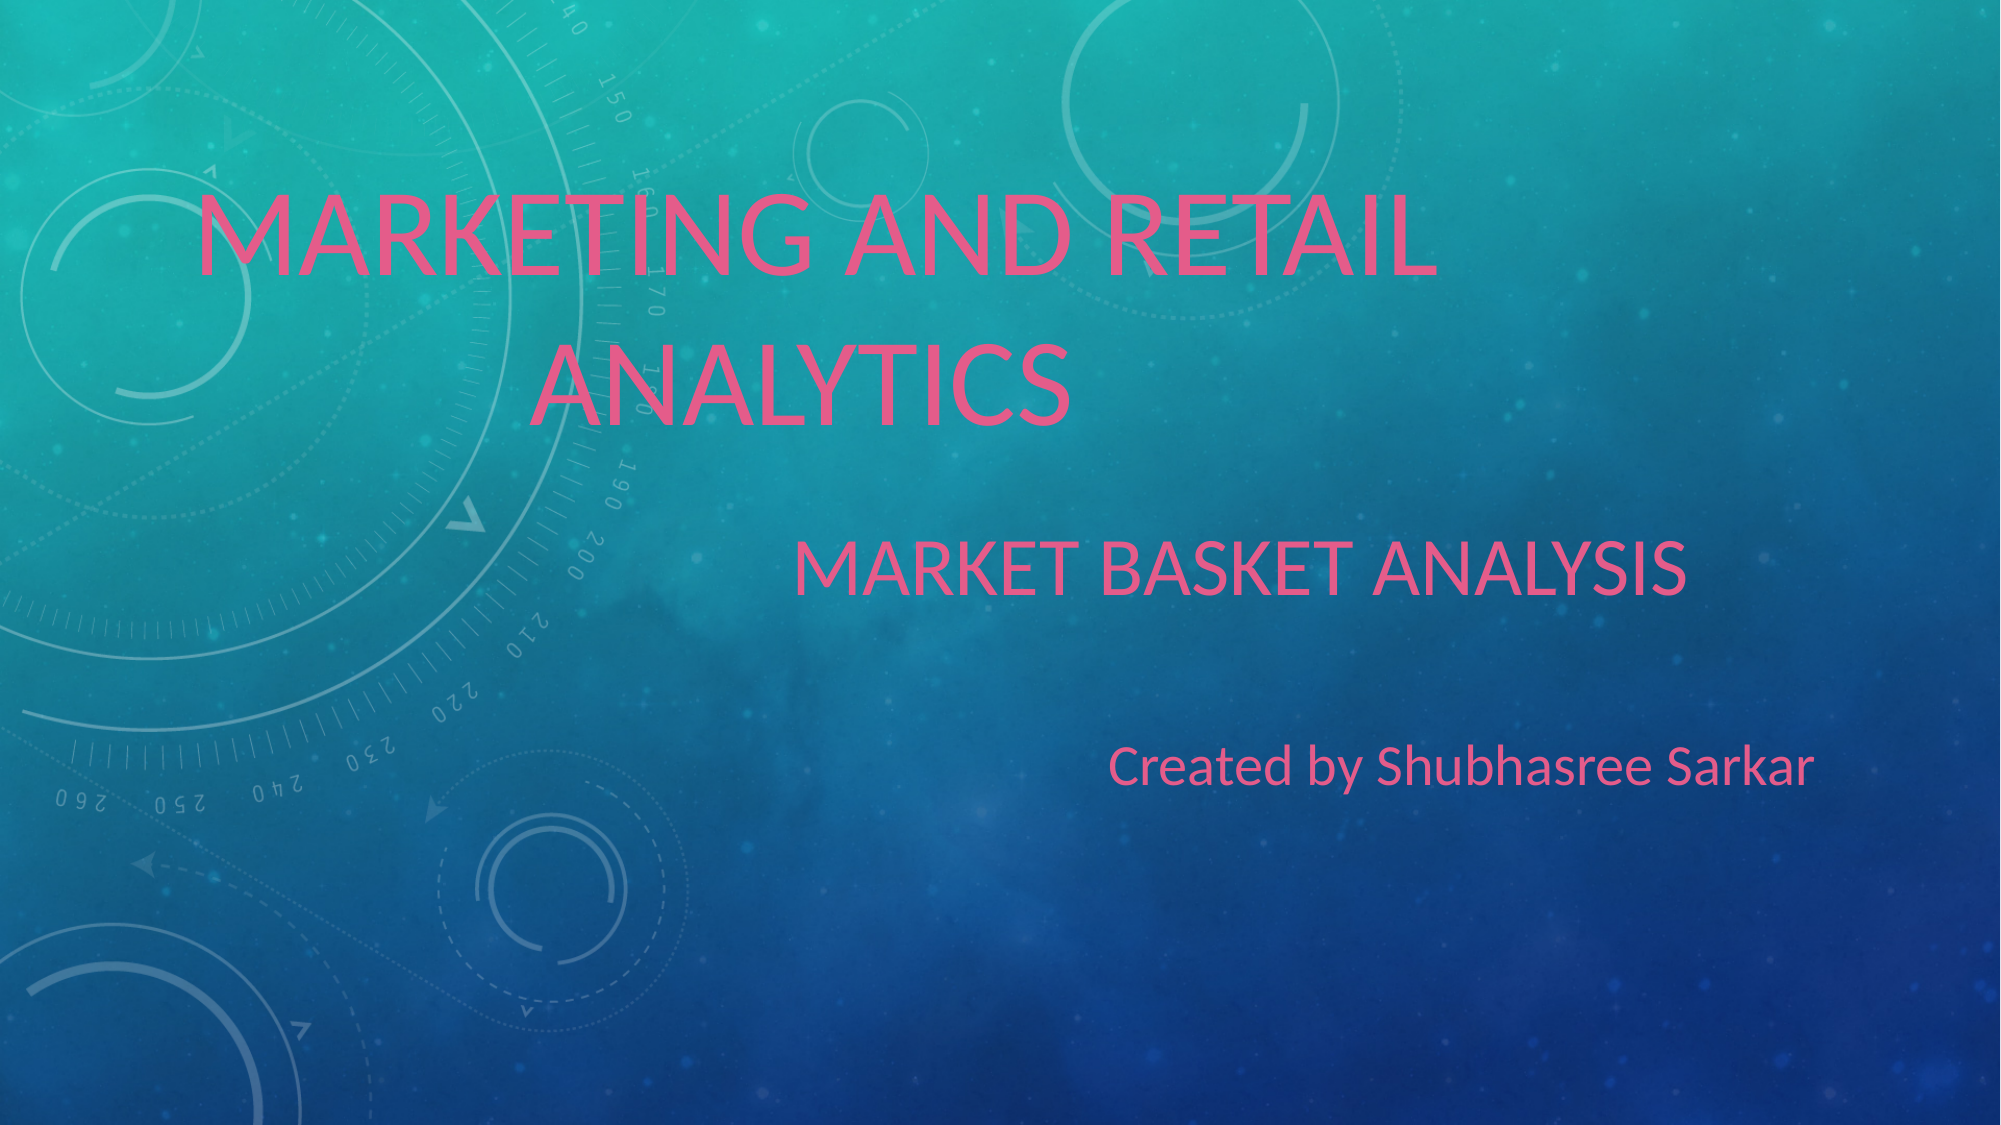

MARKETING AND RETAIL ANALYTICS
MARKET BASKET ANALYSIS
Created by Shubhasree Sarkar